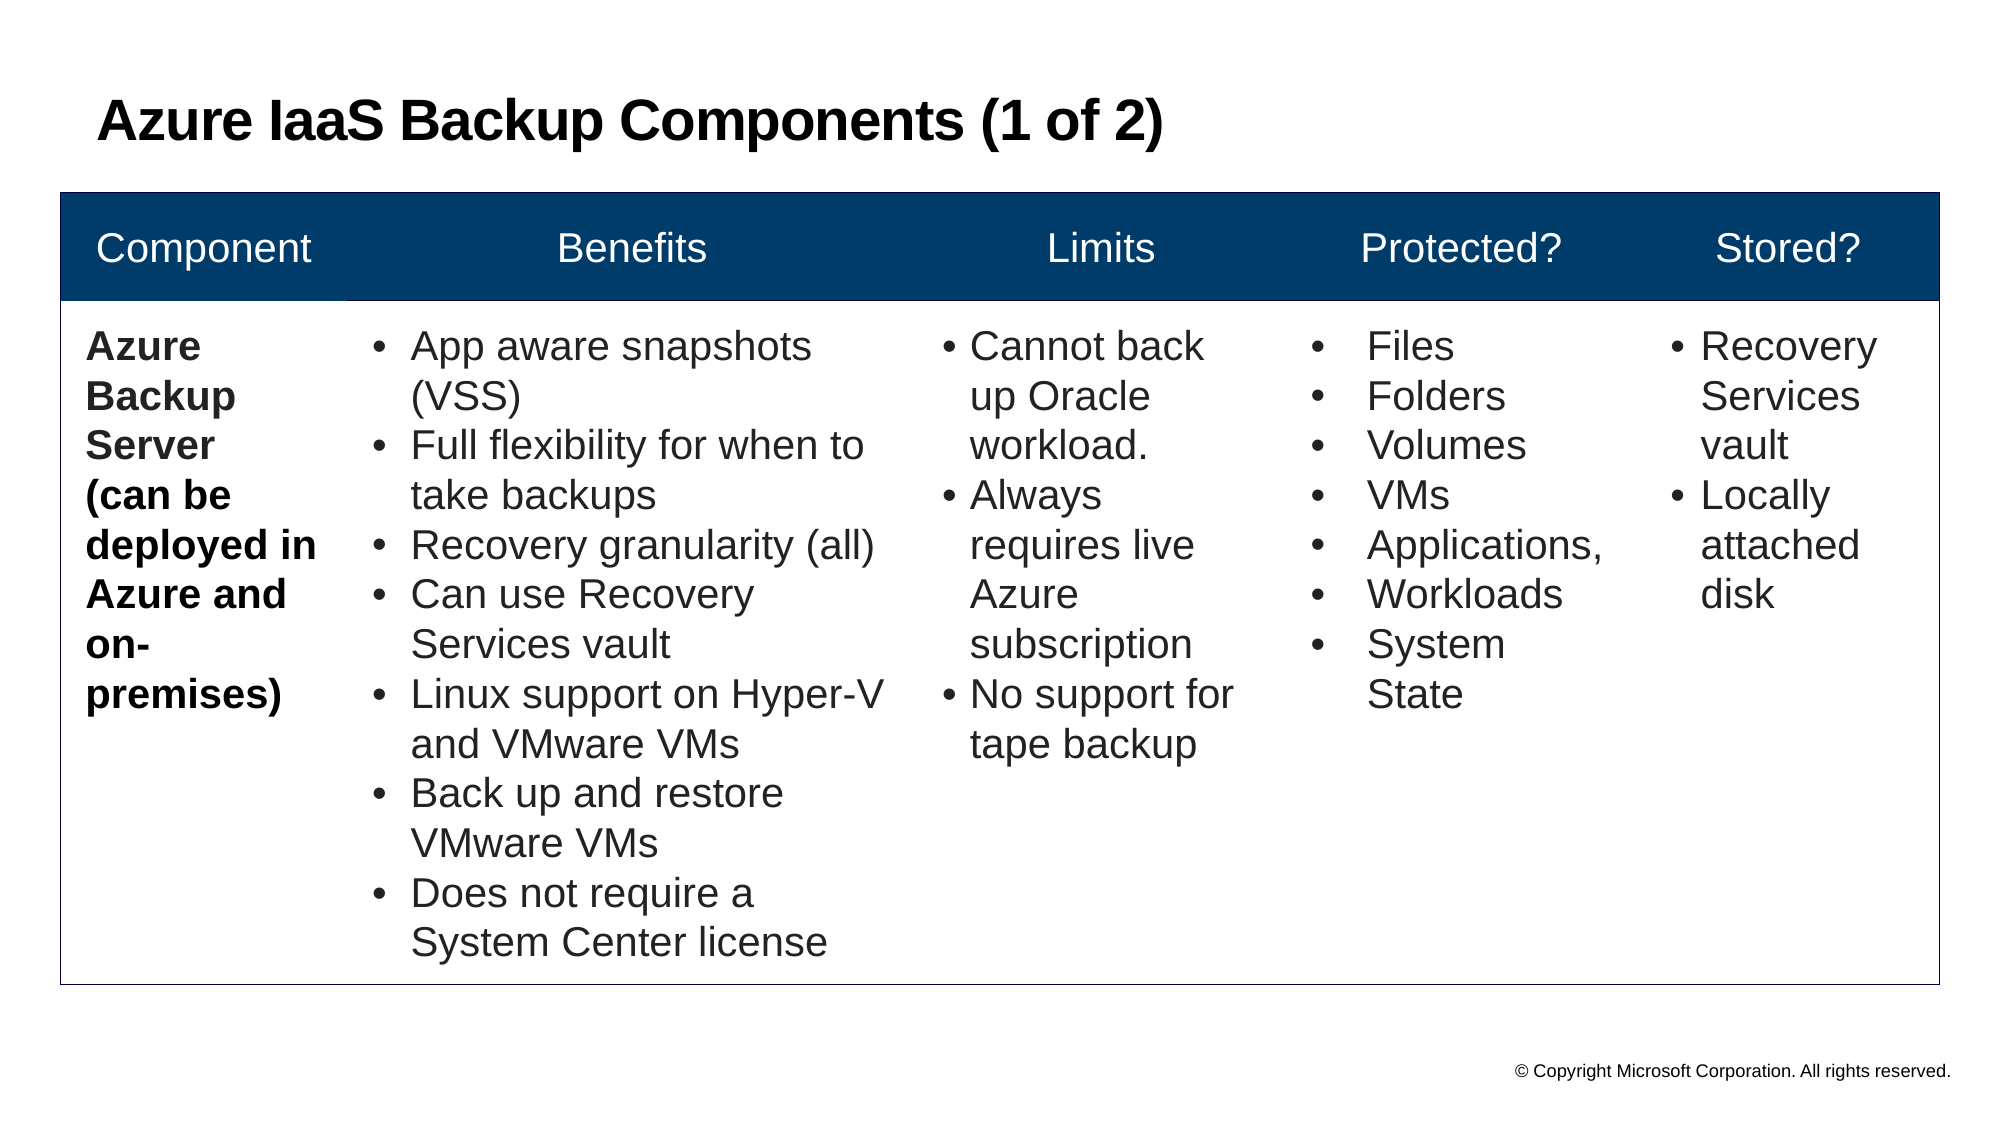

# Azure IaaS Backup Components (1 of 2)
| Component | Benefits | Limits | Protected? | Stored? |
| --- | --- | --- | --- | --- |
| Azure Backup Server (can be deployed in Azure and on-premises) | App aware snapshots (VSS) Full flexibility for when to take backups Recovery granularity (all) Can use Recovery Services vault Linux support on Hyper-V and VMware VMs Back up and restore VMware VMs Does not require a System Center license | Cannot back up Oracle workload. Always requires live Azure subscription No support for tape backup | Files Folders Volumes VMs Applications, Workloads System State | Recovery Services vault Locally attached disk |